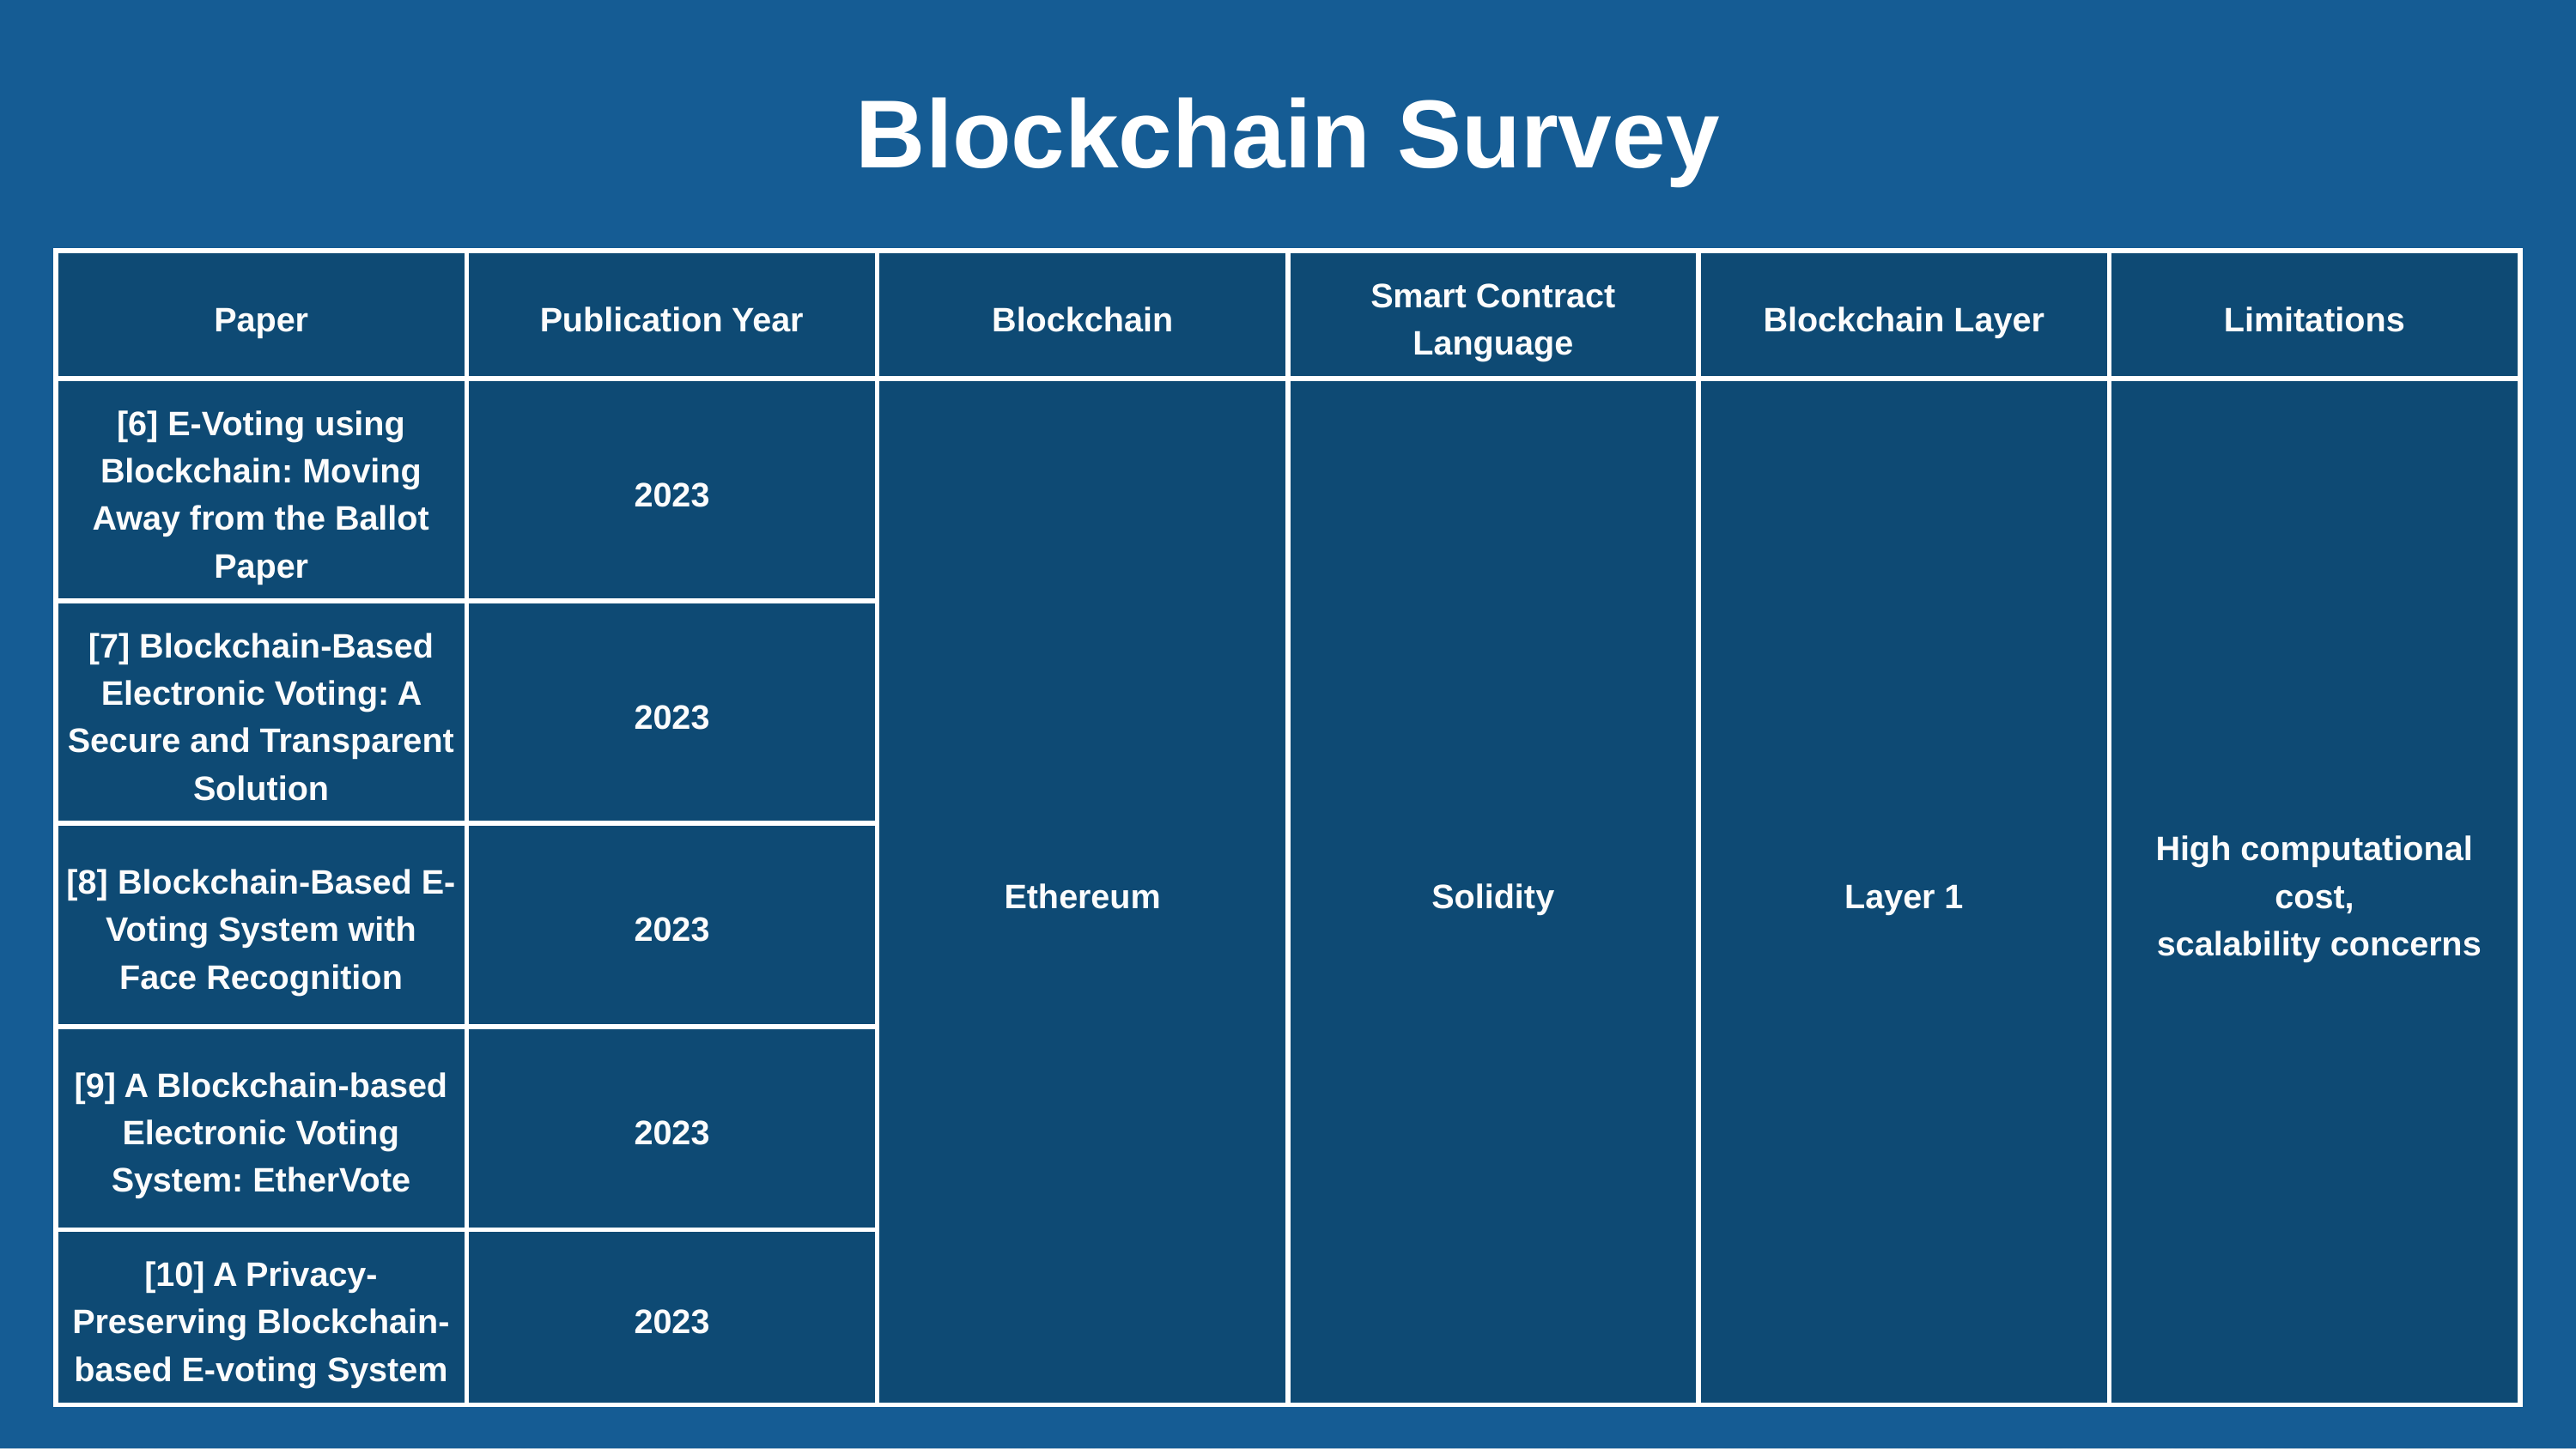

Blockchain Survey
| Paper | Publication Year | Blockchain | Smart Contract Language | Blockchain Layer | Limitations |
| --- | --- | --- | --- | --- | --- |
| [6] E-Voting using Blockchain: Moving Away from the Ballot Paper | 2023 | Ethereum | Solidity | Layer 1 | High computational cost, scalability concerns |
| [7] Blockchain-Based Electronic Voting: A Secure and Transparent Solution | 2023 | Ethereum | Solidity | Layer 1 | High computational cost, scalability concerns |
| [8] Blockchain-Based E-Voting System with Face Recognition | 2023 | Ethereum | Solidity | Layer 1 | High computational cost, scalability concerns |
| [9] A Blockchain-based Electronic Voting System: EtherVote | 2023 | Ethereum | Solidity | Layer 1 | High computational cost, scalability concerns |
| [10] A Privacy-Preserving Blockchain-based E-voting System | 2023 | Ethereum | Solidity | Layer 1 | High computational cost, scalability concerns |